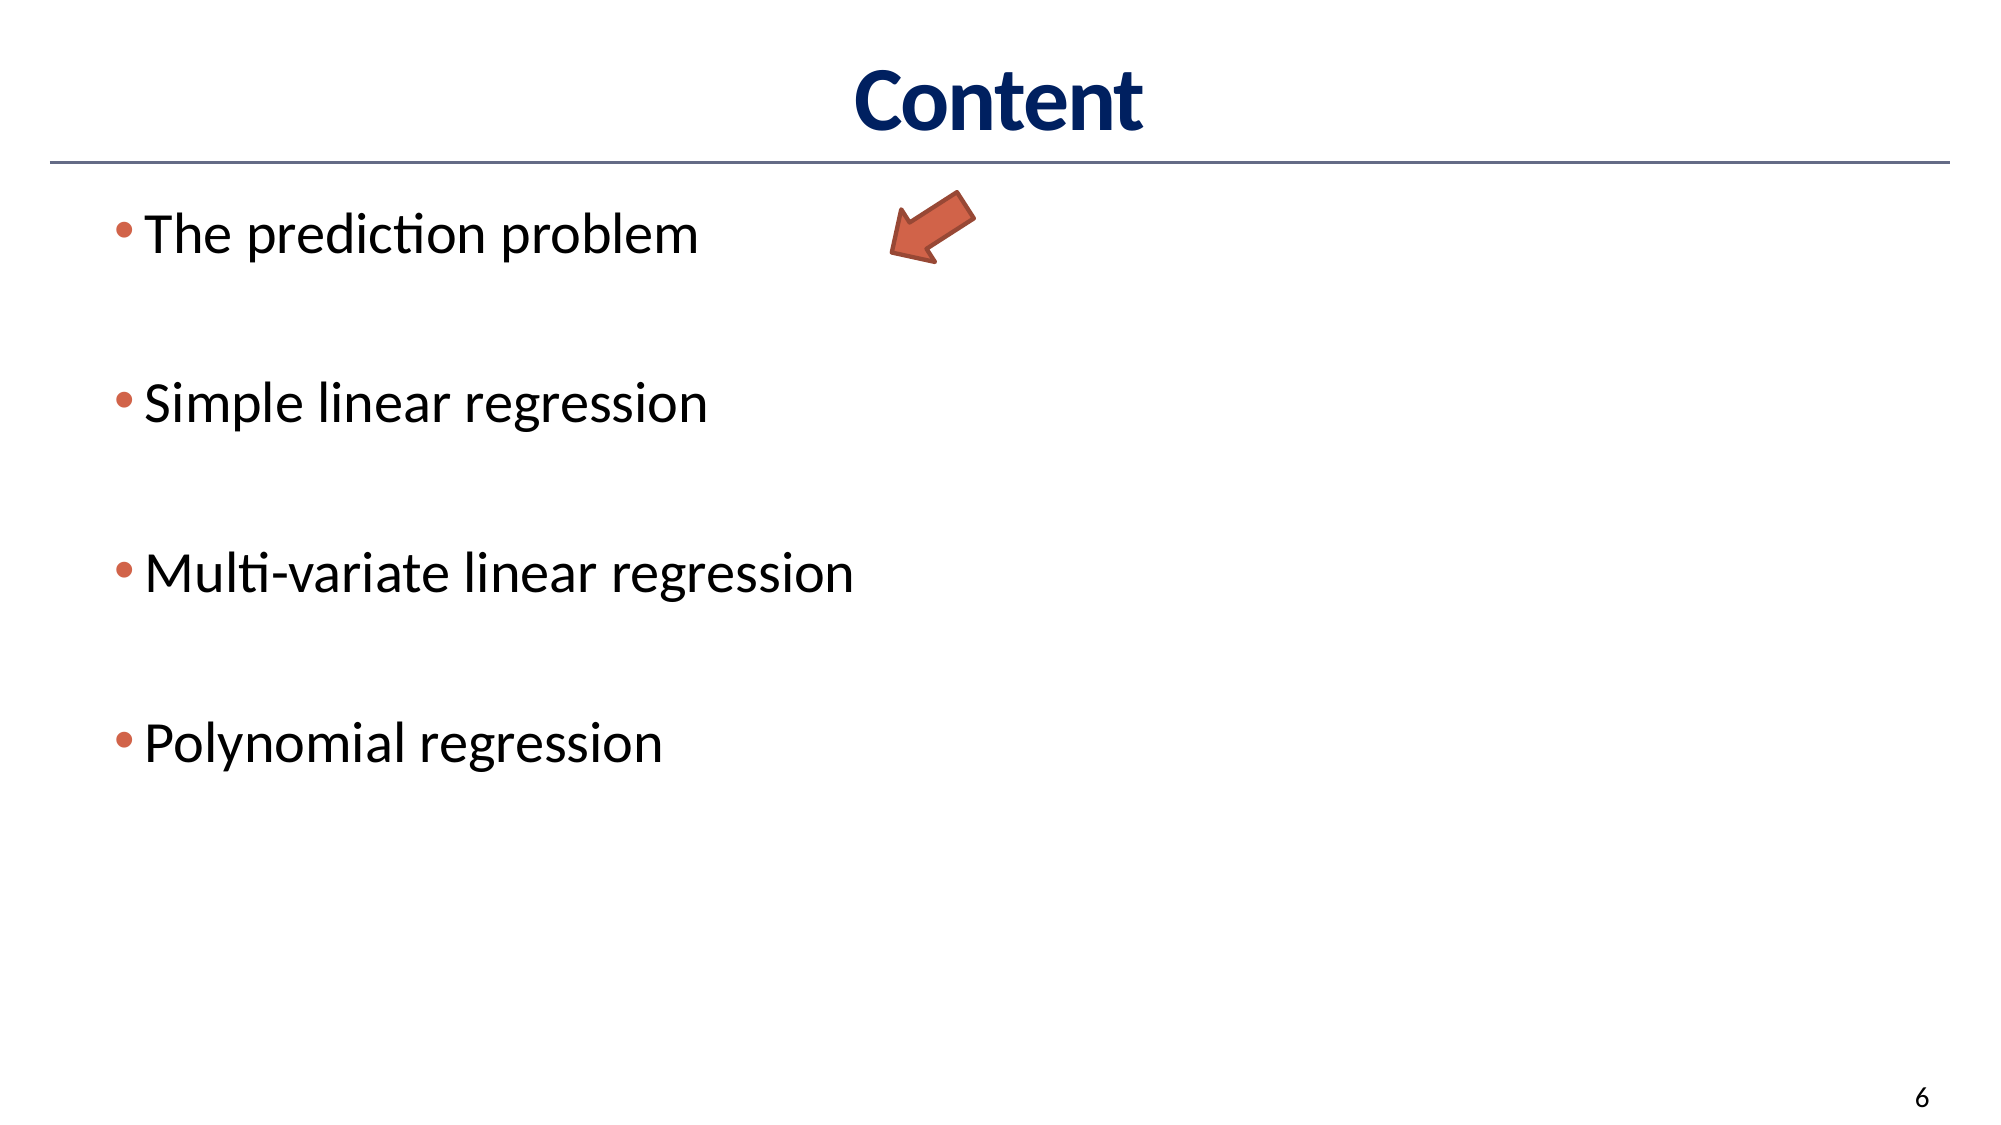

# Content

The prediction problem

Simple linear regression

Multi-variate linear regression

Polynomial regression
6